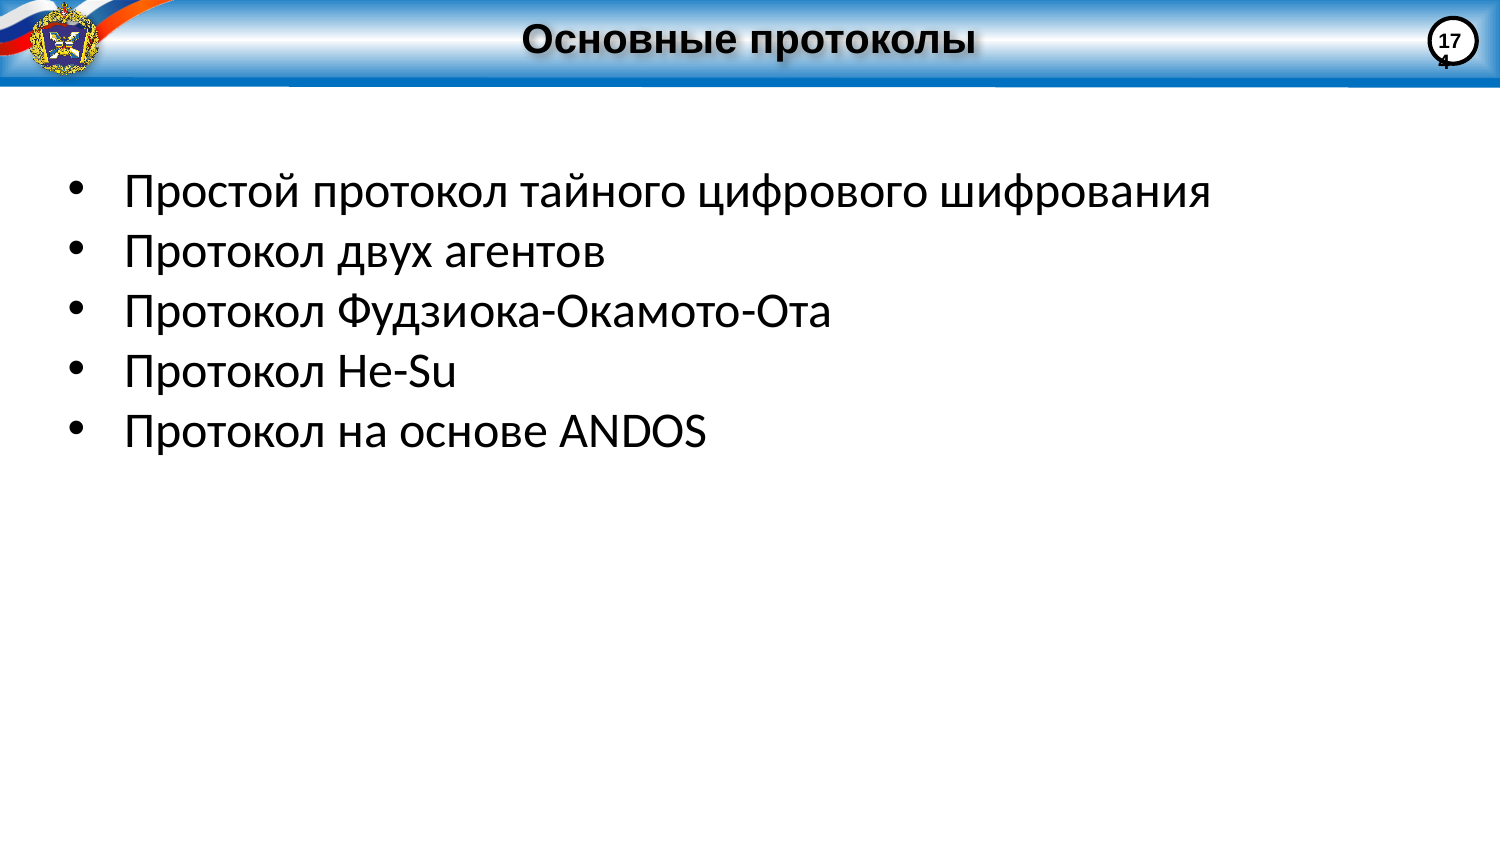

174
# Основные протоколы
Простой протокол тайного цифрового шифрования
Протокол двух агентов
Протокол Фудзиока-Окамото-Ота
Протокол He-Su
Протокол на основе ANDOS